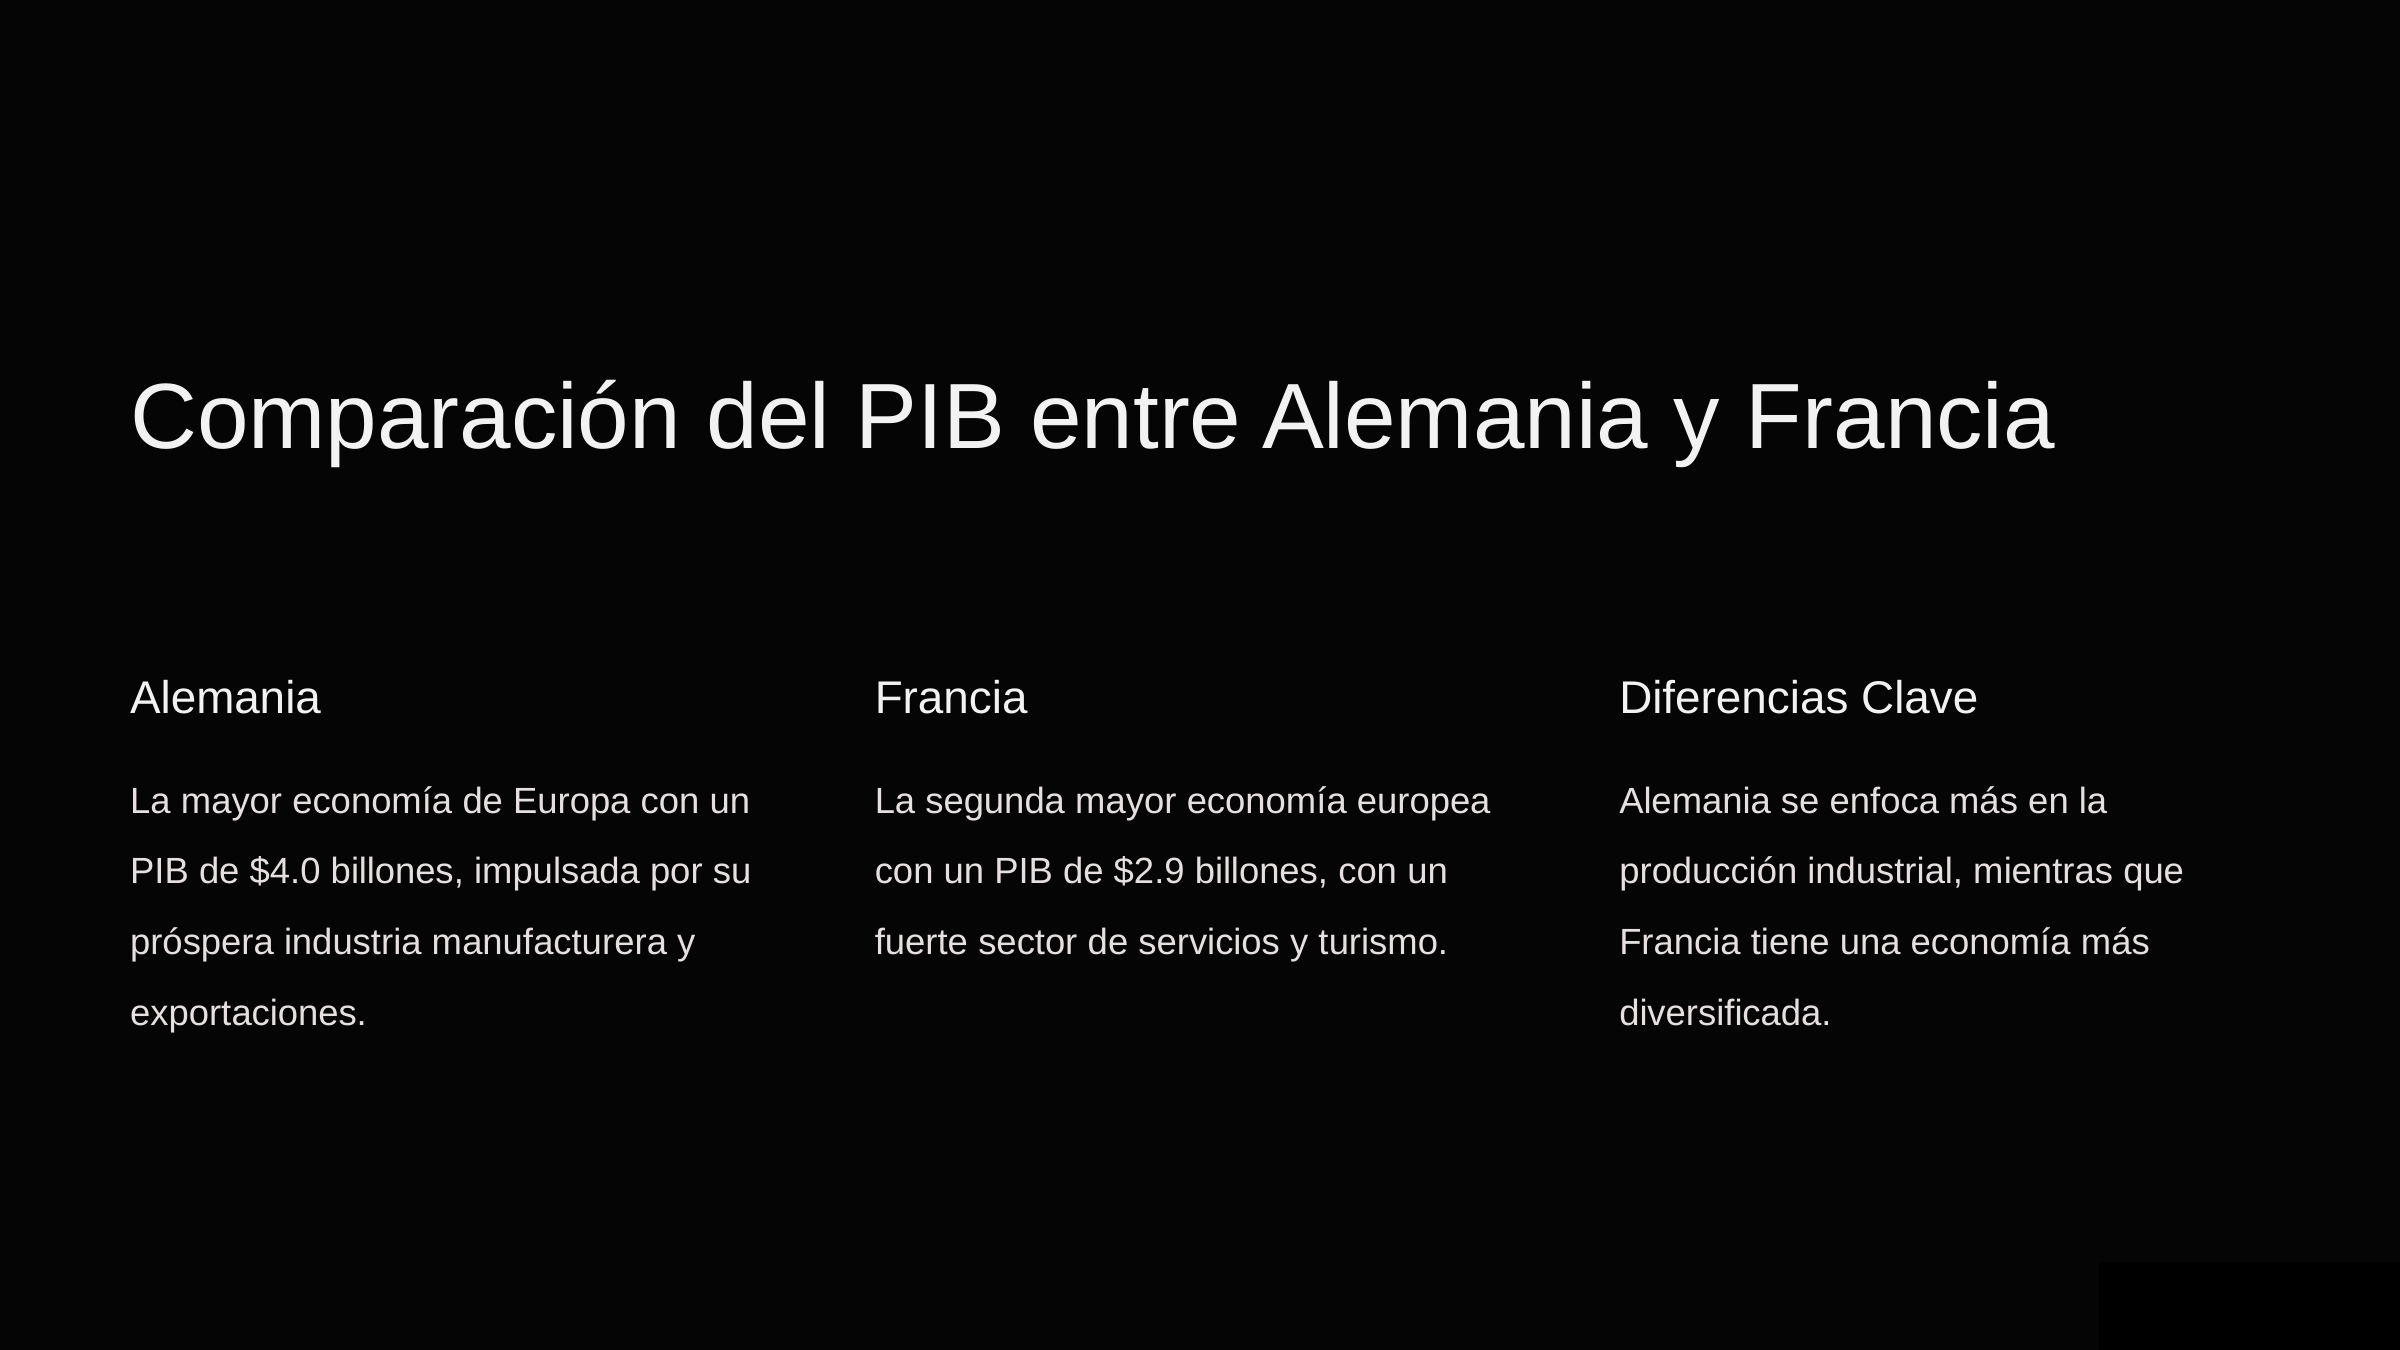

Comparación del PIB entre Alemania y Francia
Alemania
Francia
Diferencias Clave
La mayor economía de Europa con un PIB de $4.0 billones, impulsada por su próspera industria manufacturera y exportaciones.
La segunda mayor economía europea con un PIB de $2.9 billones, con un fuerte sector de servicios y turismo.
Alemania se enfoca más en la producción industrial, mientras que Francia tiene una economía más diversificada.